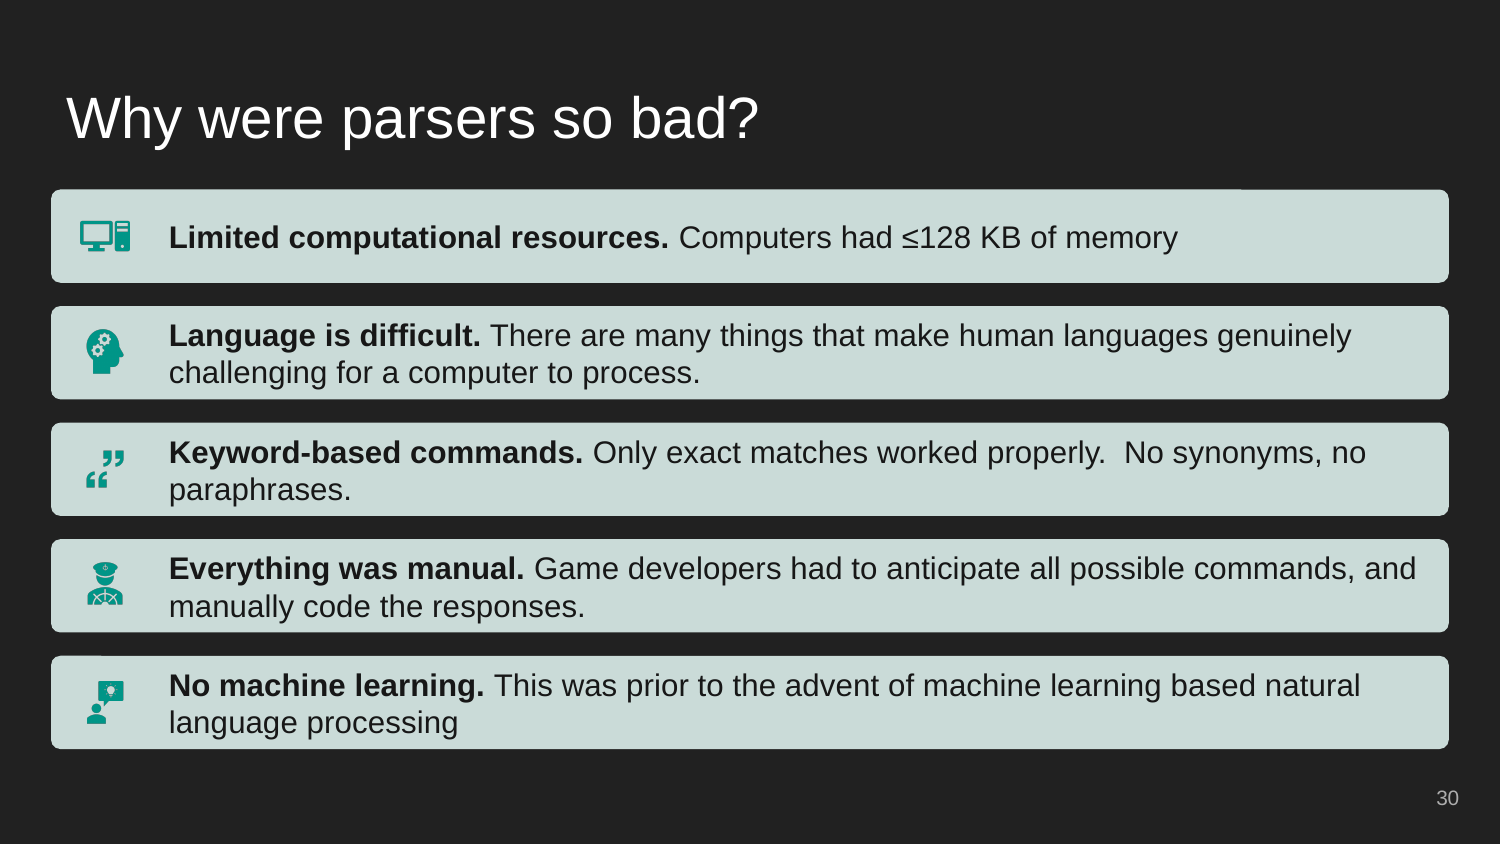

# Why were parsers so bad?

Limited computational resources. Computers had ≤128 KB of memory

Language is difficult. There are many things that make human languages genuinely challenging for a computer to process.

Keyword-based commands. Only exact matches worked properly.  No synonyms, no paraphrases.

Everything was manual. Game developers had to anticipate all possible commands, and manually code the responses.

No machine learning. This was prior to the advent of machine learning based natural language processing

30